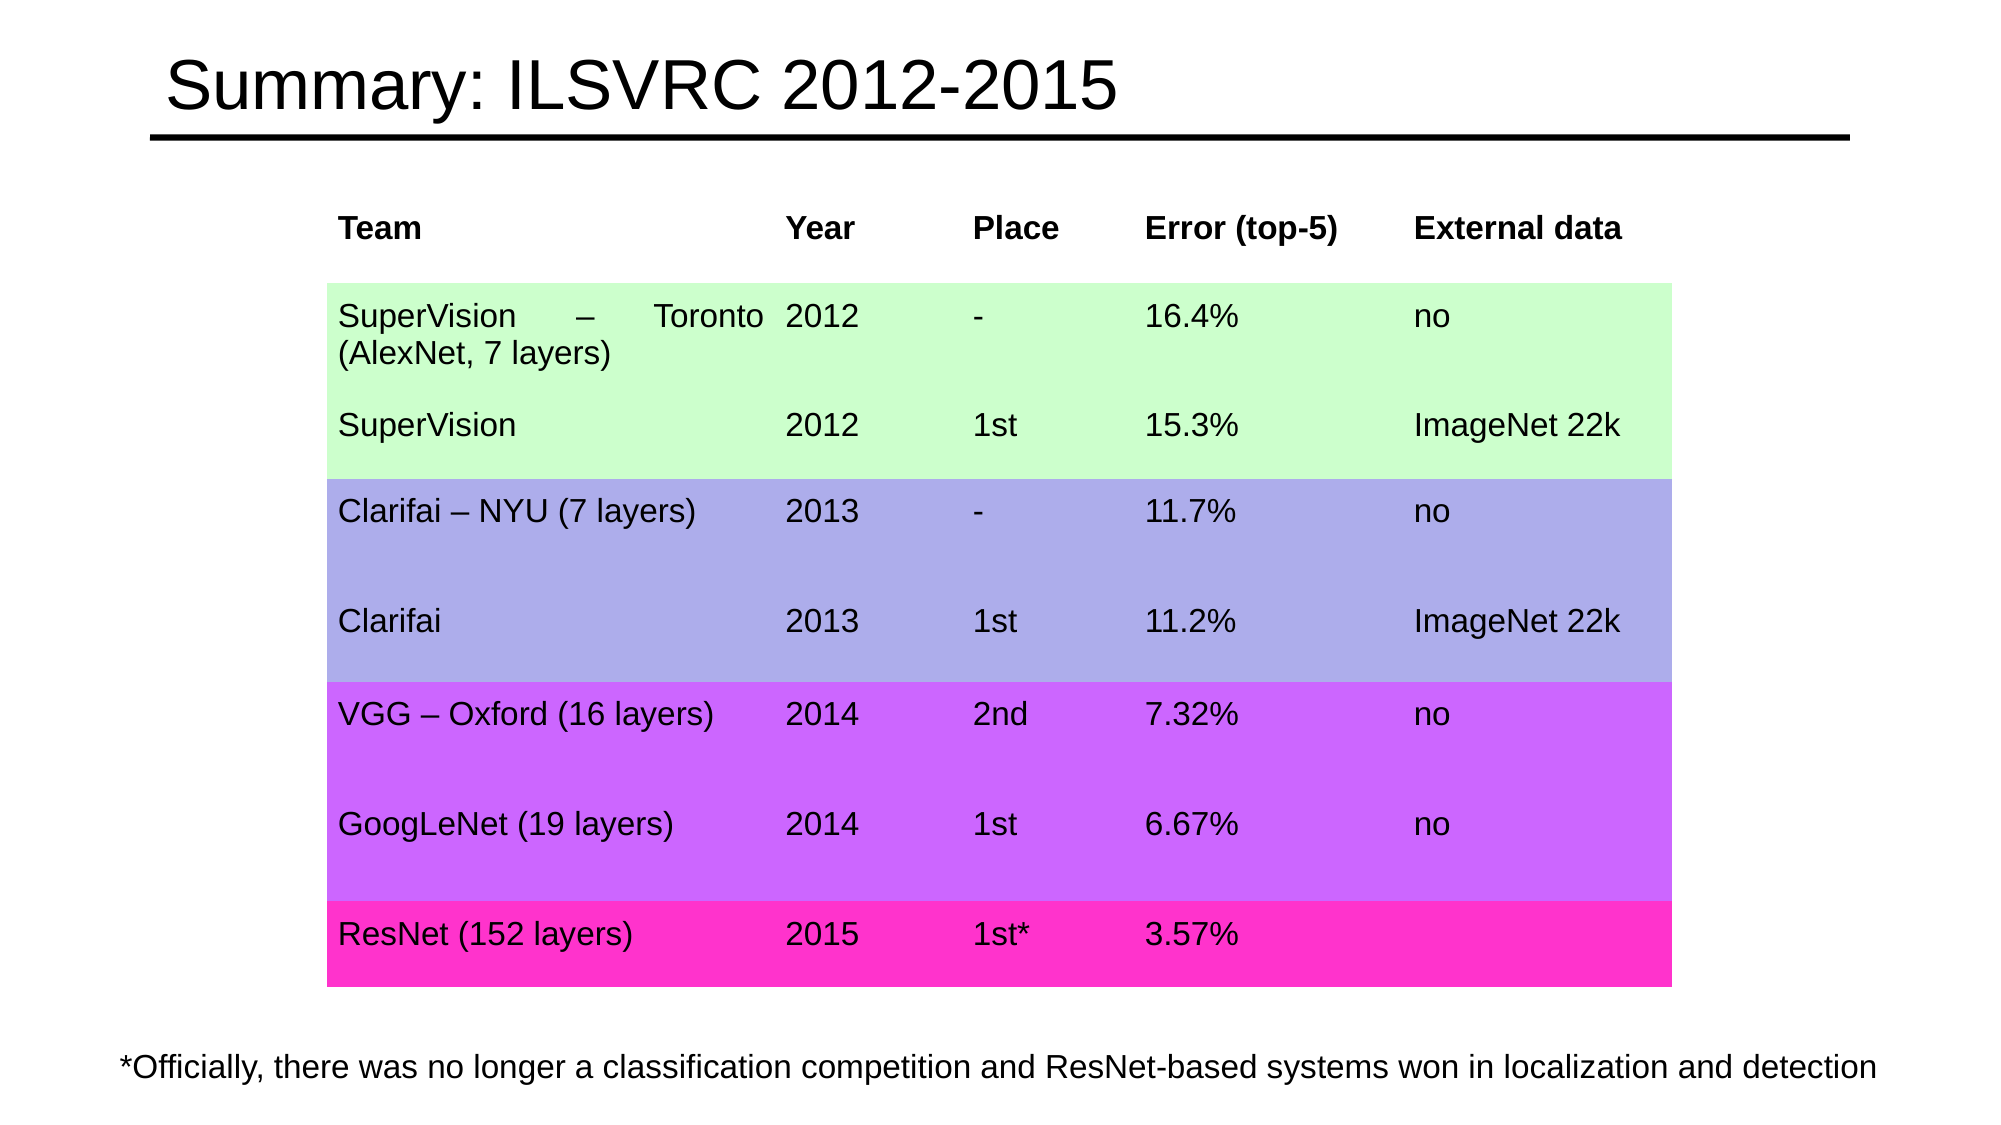

# Summary: ILSVRC 2012-2015
| Team | Year | Place | Error (top-5) | External data |
| --- | --- | --- | --- | --- |
| SuperVision – Toronto (AlexNet, 7 layers) | 2012 | - | 16.4% | no |
| SuperVision | 2012 | 1st | 15.3% | ImageNet 22k |
| Clarifai – NYU (7 layers) | 2013 | - | 11.7% | no |
| Clarifai | 2013 | 1st | 11.2% | ImageNet 22k |
| VGG – Oxford (16 layers) | 2014 | 2nd | 7.32% | no |
| GoogLeNet (19 layers) | 2014 | 1st | 6.67% | no |
| ResNet (152 layers) | 2015 | 1st\* | 3.57% |  |
*Officially, there was no longer a classification competition and ResNet-based systems won in localization and detection